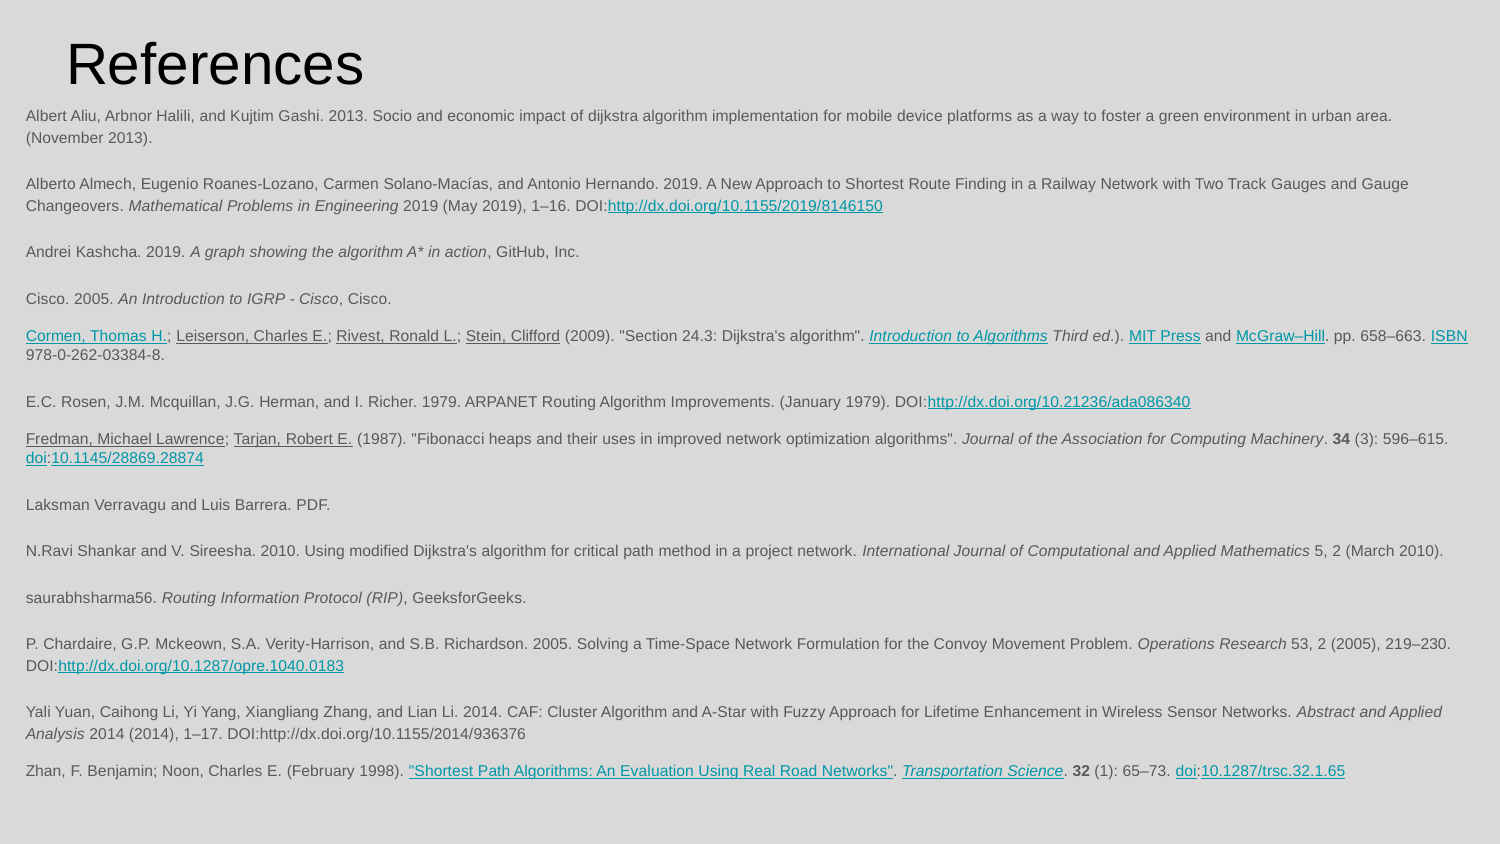

# References
Albert Aliu, Arbnor Halili, and Kujtim Gashi. 2013. Socio and economic impact of dijkstra algorithm implementation for mobile device platforms as a way to foster a green environment in urban area. (November 2013).
Alberto Almech, Eugenio Roanes-Lozano, Carmen Solano-Macías, and Antonio Hernando. 2019. A New Approach to Shortest Route Finding in a Railway Network with Two Track Gauges and Gauge Changeovers. Mathematical Problems in Engineering 2019 (May 2019), 1–16. DOI:http://dx.doi.org/10.1155/2019/8146150
Andrei Kashcha. 2019. A graph showing the algorithm A* in action, GitHub, Inc.
Cisco. 2005. An Introduction to IGRP - Cisco, Cisco.

Cormen, Thomas H.; Leiserson, Charles E.; Rivest, Ronald L.; Stein, Clifford (2009). "Section 24.3: Dijkstra's algorithm". Introduction to Algorithms Third ed.). MIT Press and McGraw–Hill. pp. 658–663. ISBN 978-0-262-03384-8.
E.C. Rosen, J.M. Mcquillan, J.G. Herman, and I. Richer. 1979. ARPANET Routing Algorithm Improvements. (January 1979). DOI:http://dx.doi.org/10.21236/ada086340

Fredman, Michael Lawrence; Tarjan, Robert E. (1987). "Fibonacci heaps and their uses in improved network optimization algorithms". Journal of the Association for Computing Machinery. 34 (3): 596–615. doi:10.1145/28869.28874
Laksman Verravagu and Luis Barrera. PDF.
N.Ravi Shankar and V. Sireesha. 2010. Using modified Dijkstra's algorithm for critical path method in a project network. International Journal of Computational and Applied Mathematics 5, 2 (March 2010).
saurabhsharma56. Routing Information Protocol (RIP), GeeksforGeeks.
P. Chardaire, G.P. Mckeown, S.A. Verity-Harrison, and S.B. Richardson. 2005. Solving a Time-Space Network Formulation for the Convoy Movement Problem. Operations Research 53, 2 (2005), 219–230. DOI:http://dx.doi.org/10.1287/opre.1040.0183
Yali Yuan, Caihong Li, Yi Yang, Xiangliang Zhang, and Lian Li. 2014. CAF: Cluster Algorithm and A-Star with Fuzzy Approach for Lifetime Enhancement in Wireless Sensor Networks. Abstract and Applied Analysis 2014 (2014), 1–17. DOI:http://dx.doi.org/10.1155/2014/936376

Zhan, F. Benjamin; Noon, Charles E. (February 1998). "Shortest Path Algorithms: An Evaluation Using Real Road Networks". Transportation Science. 32 (1): 65–73. doi:10.1287/trsc.32.1.65